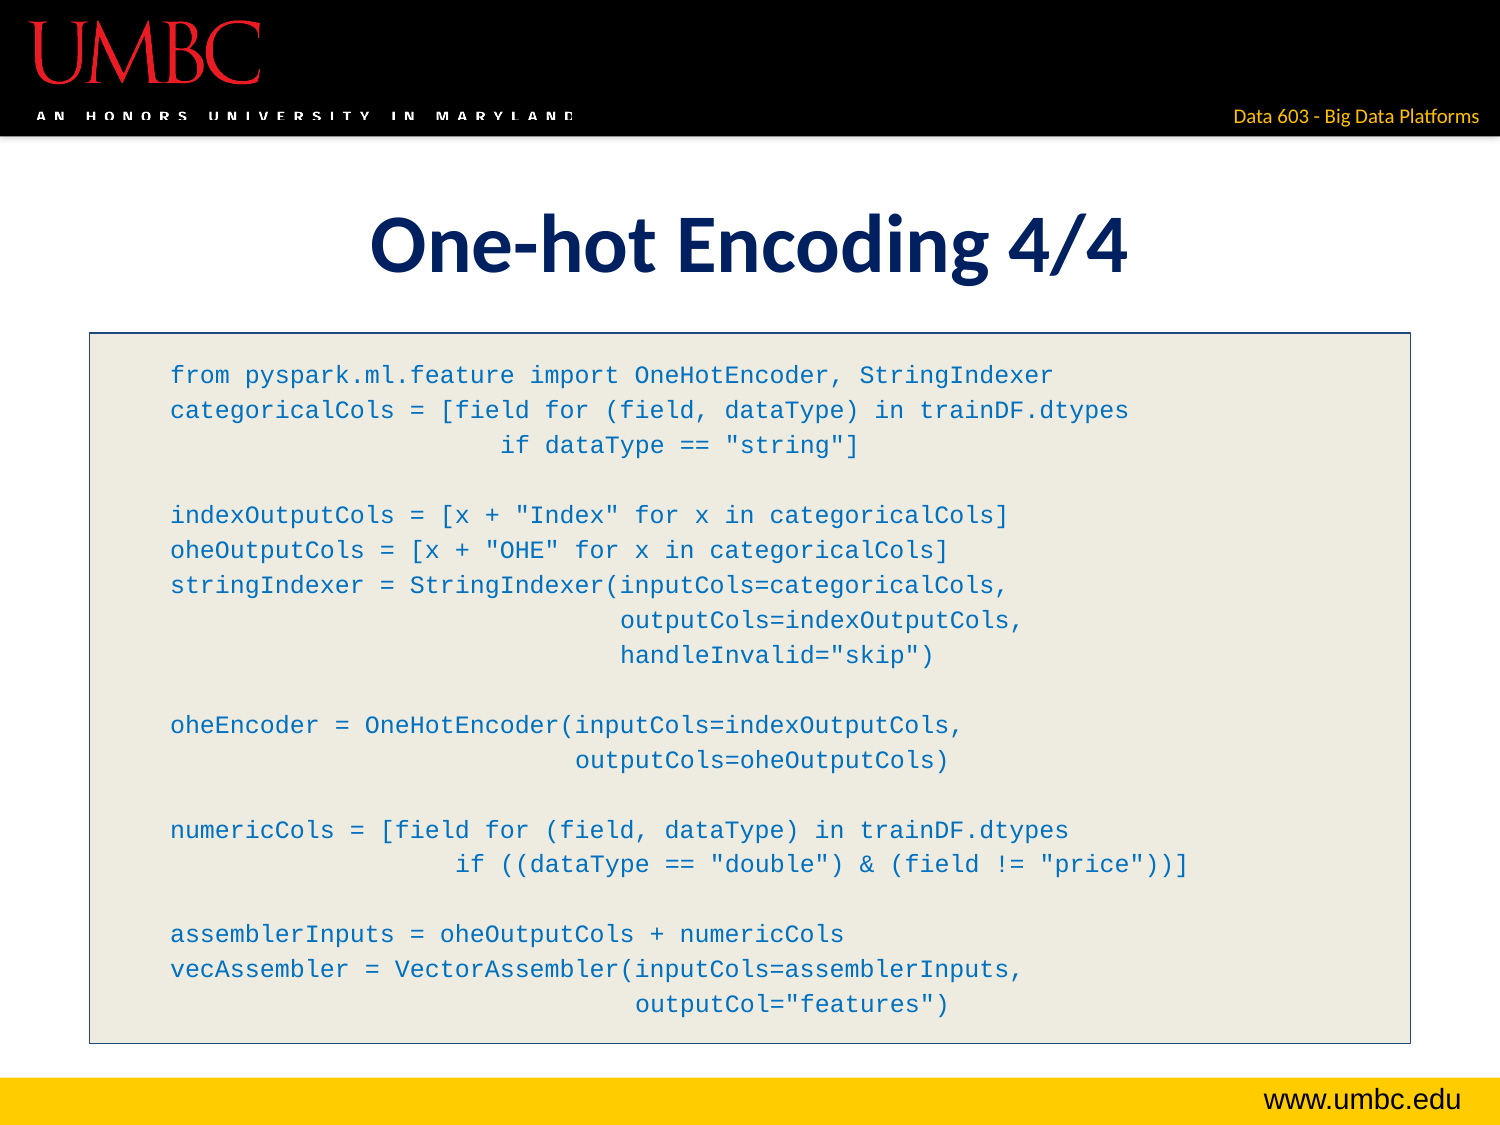

# One-hot Encoding 4/4
from pyspark.ml.feature import OneHotEncoder, StringIndexer
categoricalCols = [field for (field, dataType) in trainDF.dtypes
if dataType == "string"]

indexOutputCols = [x + "Index" for x in categoricalCols]
oheOutputCols = [x + "OHE" for x in categoricalCols]
stringIndexer = StringIndexer(inputCols=categoricalCols,
outputCols=indexOutputCols,
handleInvalid="skip")

oheEncoder = OneHotEncoder(inputCols=indexOutputCols,
outputCols=oheOutputCols)

numericCols = [field for (field, dataType) in trainDF.dtypes
if ((dataType == "double") & (field != "price"))]

assemblerInputs = oheOutputCols + numericCols
vecAssembler = VectorAssembler(inputCols=assemblerInputs,
outputCol="features")
from pyspark.ml.feature import OneHotEncoder, StringIndexer
categoricalCols = [field for (field, dataType) in trainDF.dtypes
                      if dataType == "string"]

indexOutputCols = [x + "Index" for x in categoricalCols]
oheOutputCols = [x + "OHE" for x in categoricalCols]
stringIndexer = StringIndexer(inputCols=categoricalCols,
                              outputCols=indexOutputCols,
                              handleInvalid="skip")

oheEncoder = OneHotEncoder(inputCols=indexOutputCols,
                           outputCols=oheOutputCols)

numericCols = [field for (field, dataType) in trainDF.dtypes
                   if ((dataType == "double") & (field != "price"))]

assemblerInputs = oheOutputCols + numericCols
vecAssembler = VectorAssembler(inputCols=assemblerInputs,
                               outputCol="features")